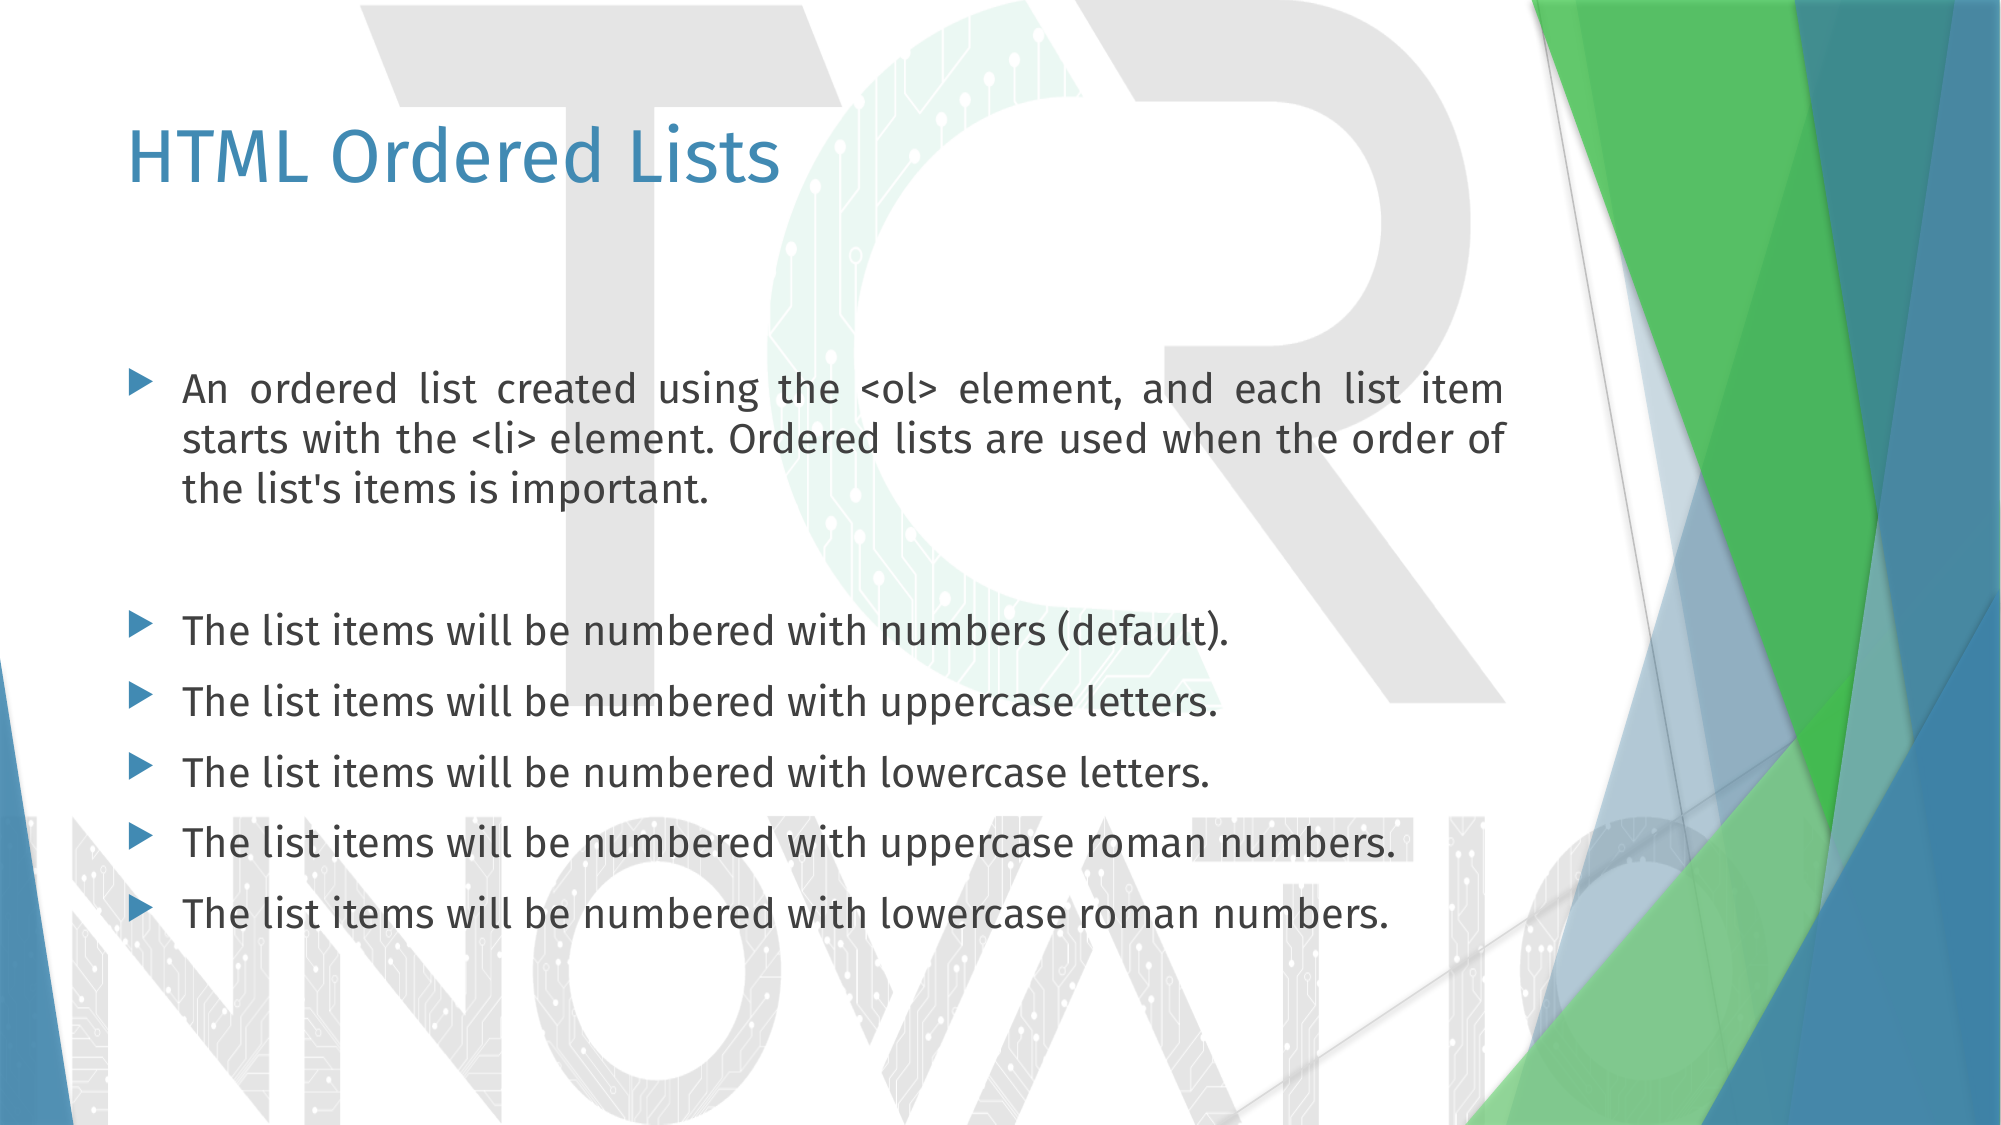

# HTML Ordered Lists
An ordered list created using the <ol> element, and each list item starts with the <li> element. Ordered lists are used when the order of the list's items is important.

The list items will be numbered with numbers (default).
The list items will be numbered with uppercase letters.
The list items will be numbered with lowercase letters.
The list items will be numbered with uppercase roman numbers.
The list items will be numbered with lowercase roman numbers.